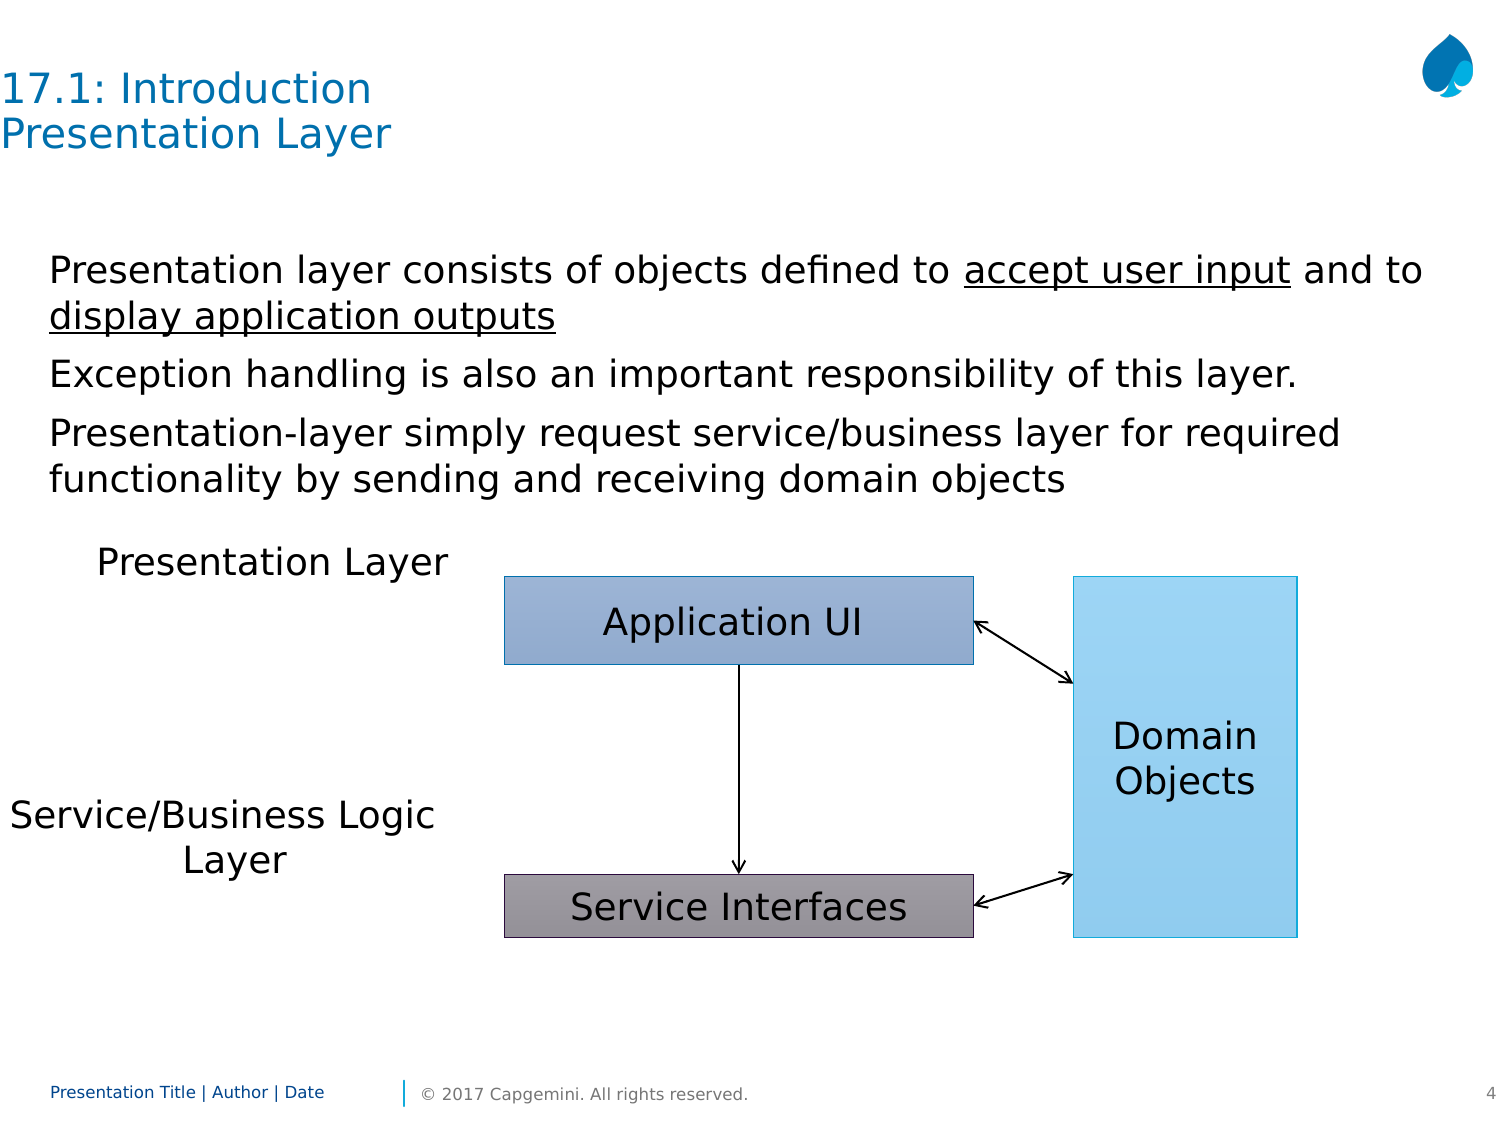

17.1: Introduction
Presentation Layer
Presentation layer consists of objects defined to accept user input and to display application outputs
Exception handling is also an important responsibility of this layer.
Presentation-layer simply request service/business layer for required functionality by sending and receiving domain objects

Presentation Layer
Application UI
Domain
Objects
Service Interfaces
Service/Business Logic
Layer